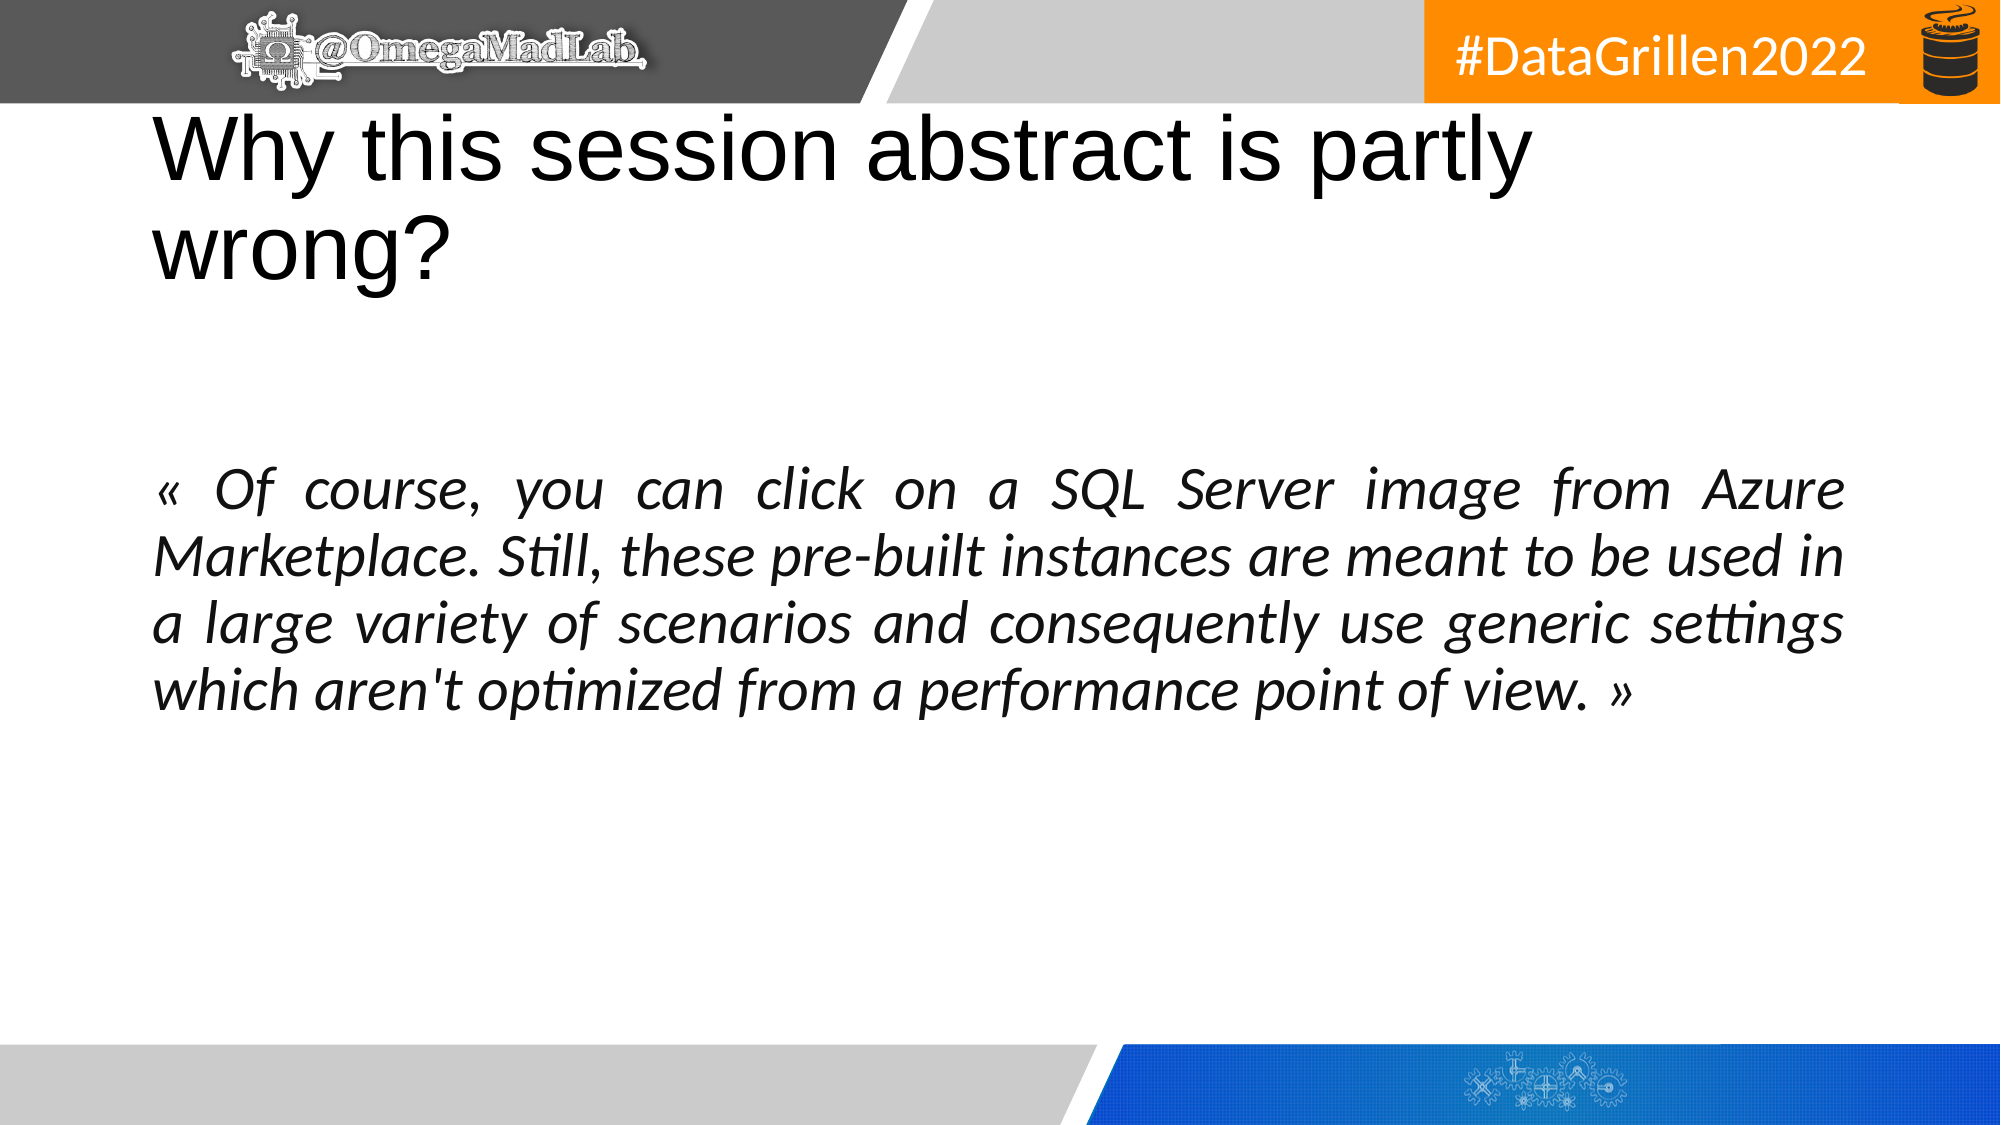

# Why this session abstract is partly wrong?
« Of course, you can click on a SQL Server image from Azure Marketplace. Still, these pre-built instances are meant to be used in a large variety of scenarios and consequently use generic settings which aren't optimized from a performance point of view. »